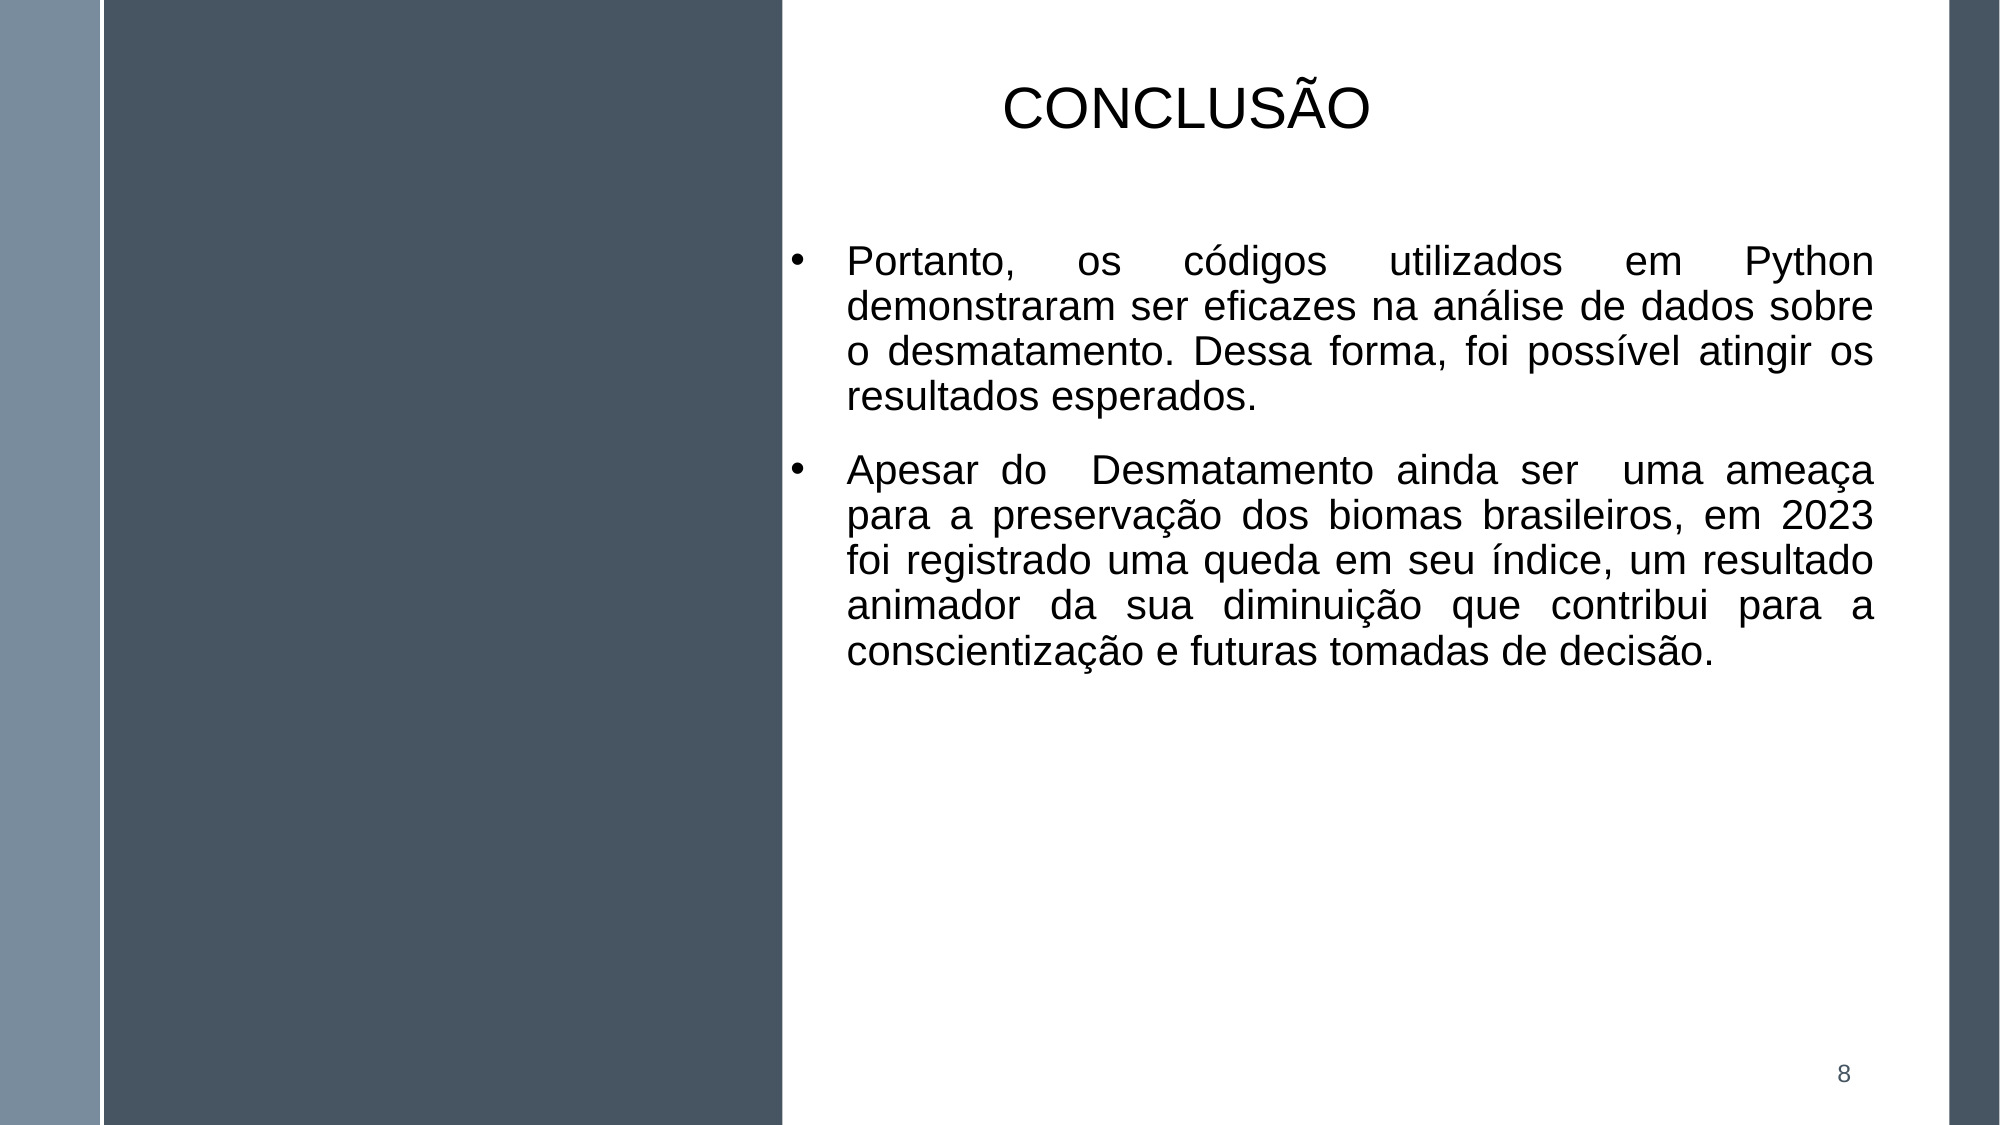

# Conclusão
Portanto, os códigos utilizados em Python demonstraram ser eficazes na análise de dados sobre o desmatamento. Dessa forma, foi possível atingir os resultados esperados.
Apesar do  Desmatamento ainda ser  uma ameaça para a preservação dos biomas brasileiros, em 2023 foi registrado uma queda em seu índice, um resultado animador da sua diminuição que contribui para a conscientização e futuras tomadas de decisão.
8